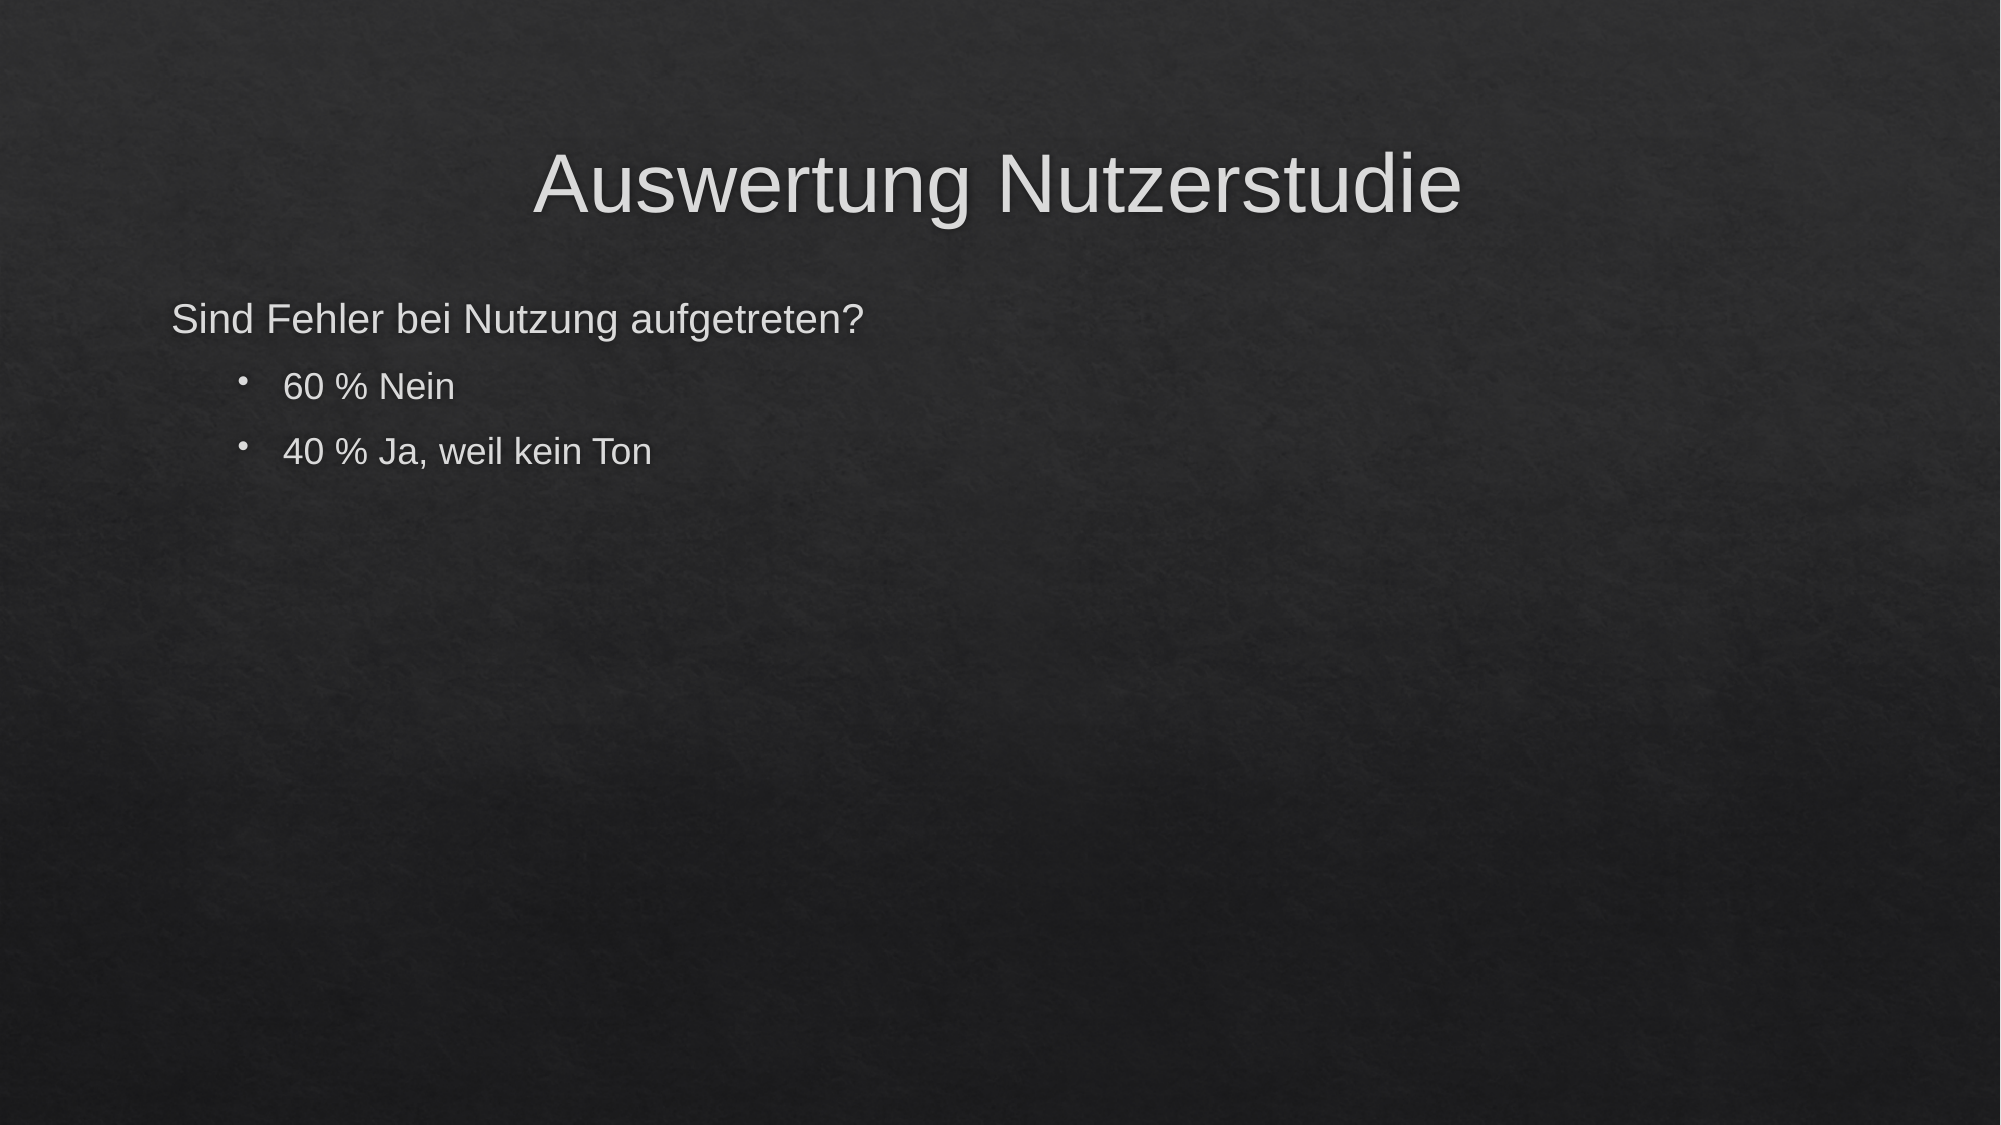

# Auswertung Nutzerstudie
Sind Fehler bei Nutzung aufgetreten?
60 % Nein
40 % Ja, weil kein Ton